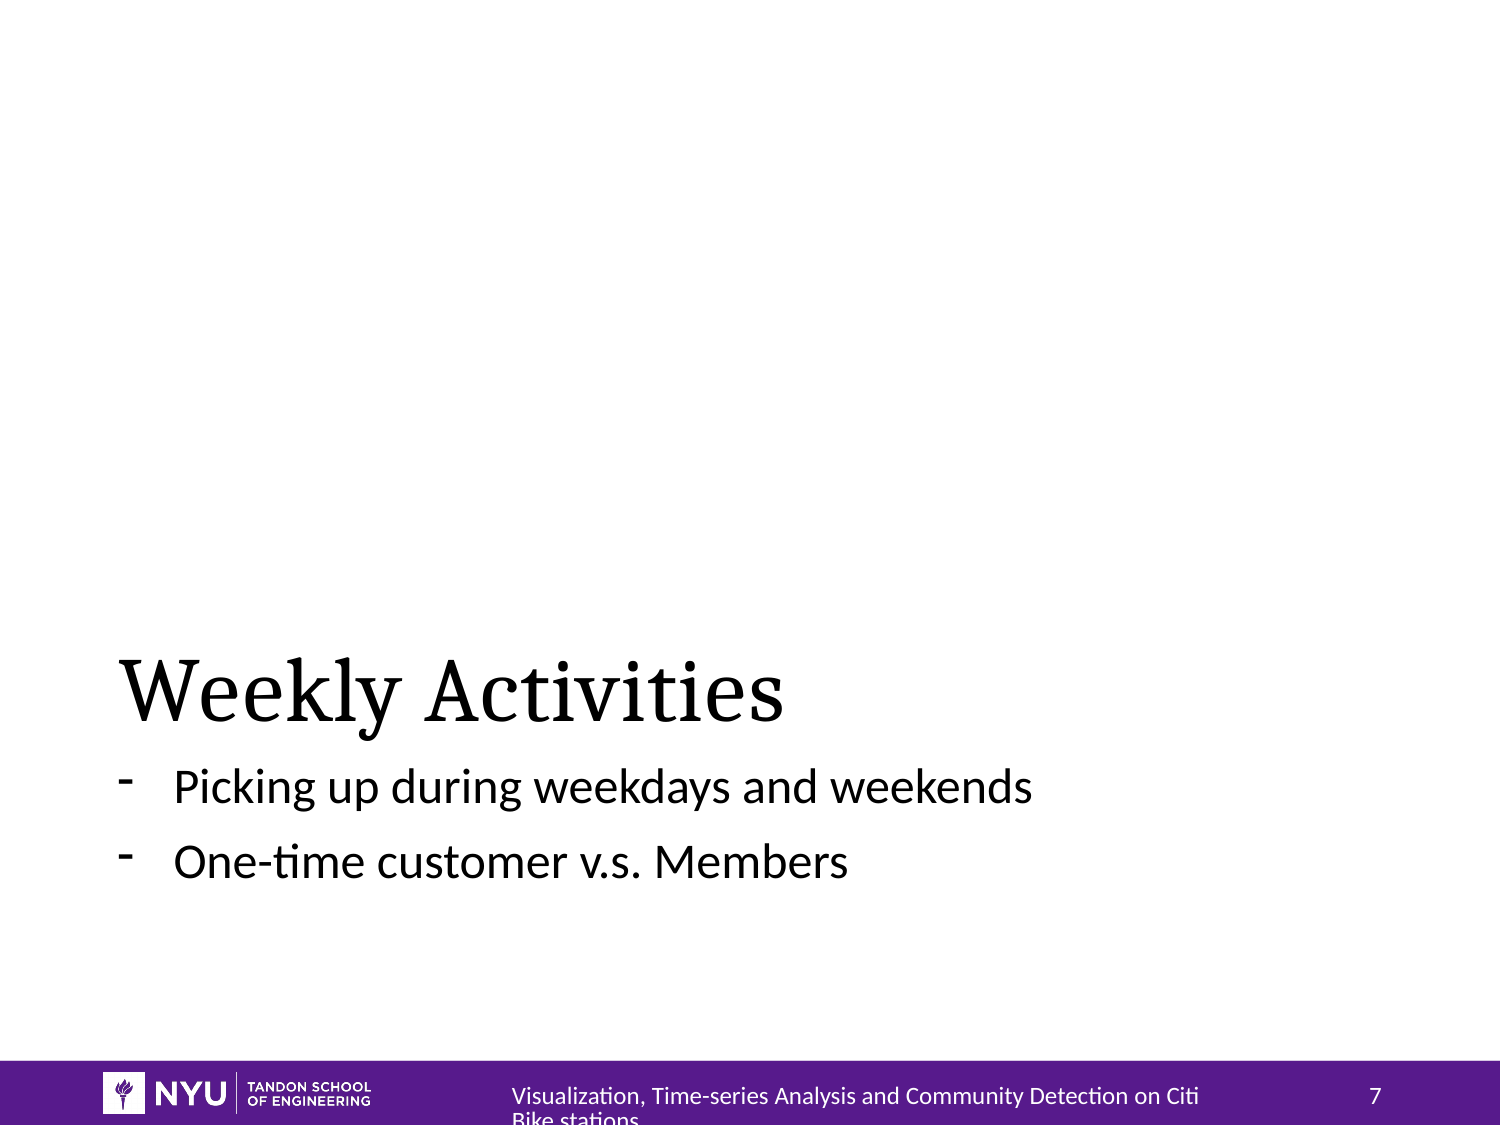

# Weekly Activities
Picking up during weekdays and weekends
One-time customer v.s. Members
Visualization, Time-series Analysis and Community Detection on CitiBike stations
7